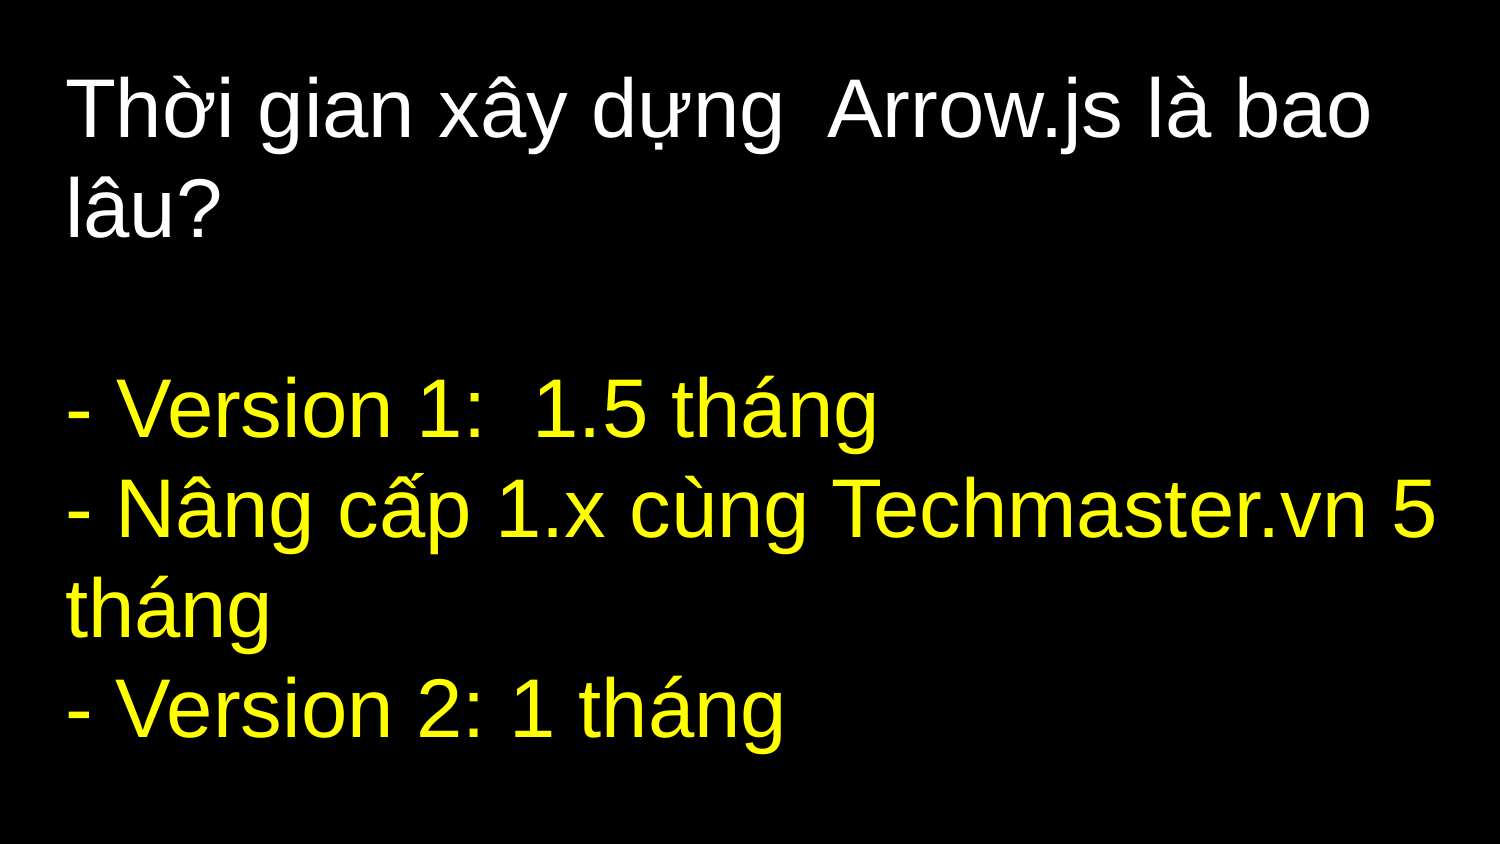

# Thời gian xây dựng  Arrow.js là bao lâu? - Version 1:  1.5 tháng - Nâng cấp 1.x cùng Techmaster.vn 5 tháng - Version 2: 1 tháng